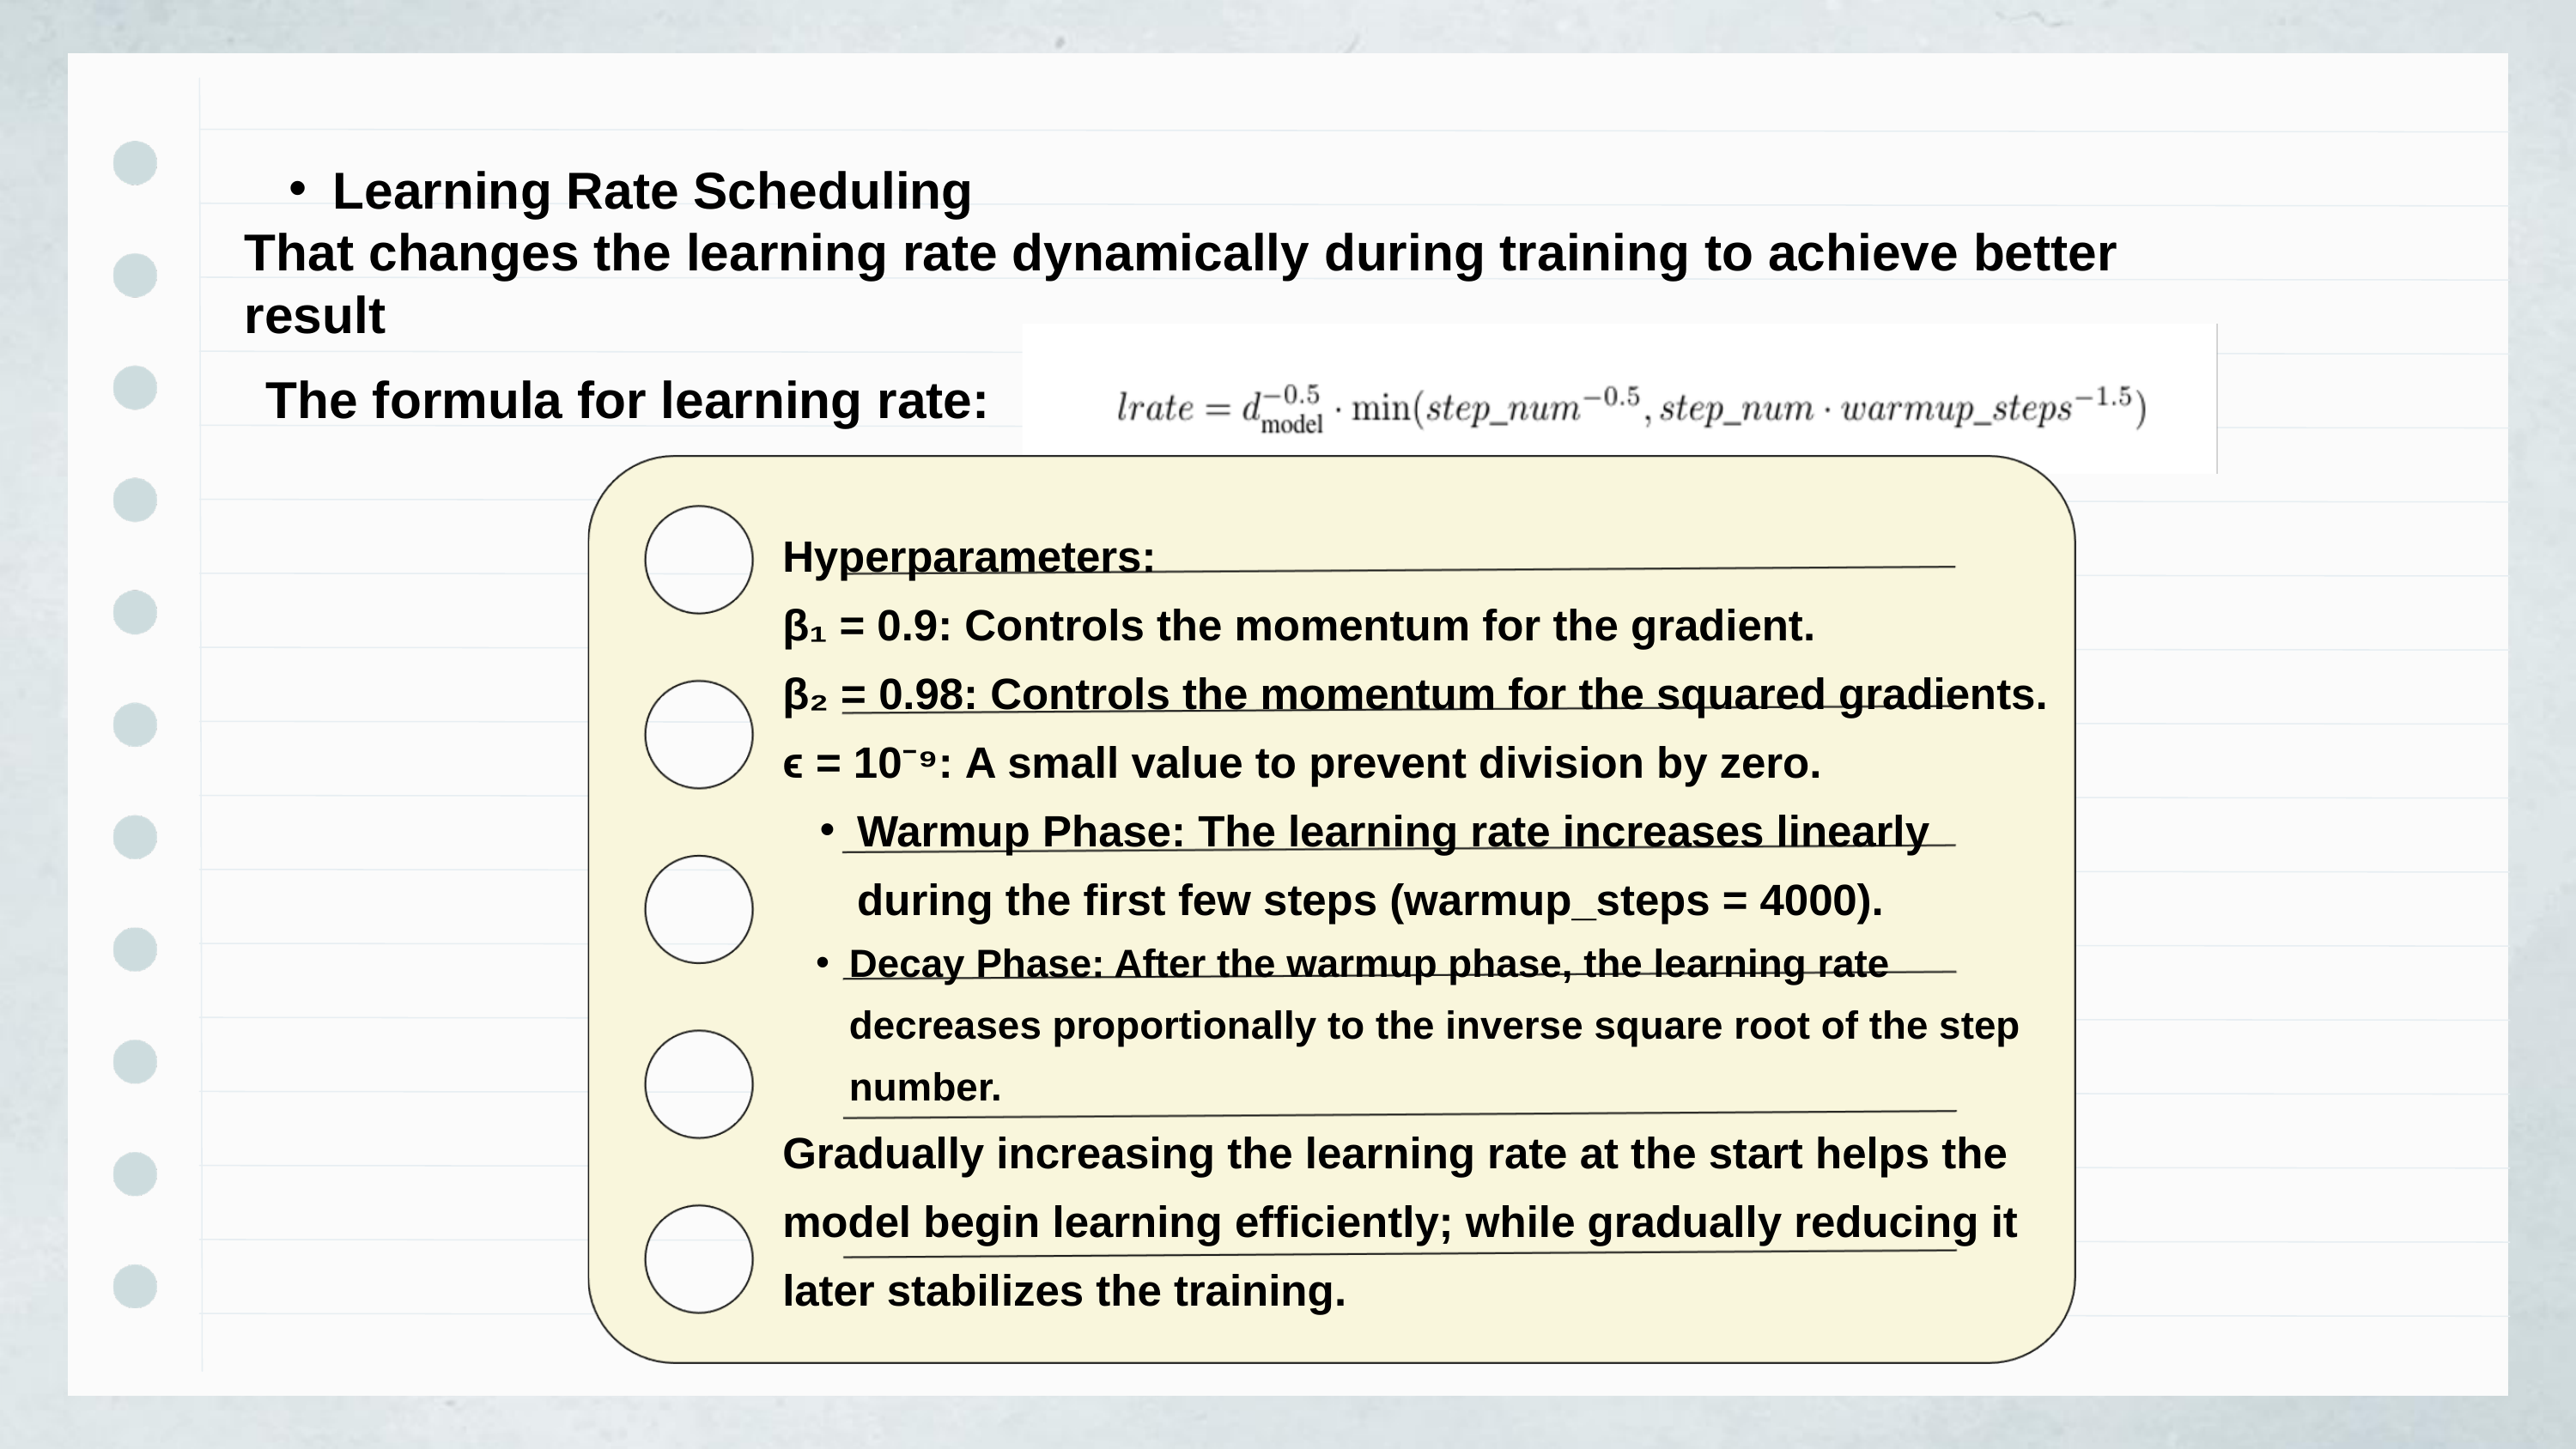

Learning Rate Scheduling
That changes the learning rate dynamically during training to achieve better result

The formula for learning rate:

Hyperparameters:
β₁ = 0.9: Controls the momentum for the gradient.
β₂ = 0.98: Controls the momentum for the squared gradients.
ϵ = 10⁻⁹: A small value to prevent division by zero.
Warmup Phase: The learning rate increases linearly during the first few steps (warmup_steps = 4000).
Decay Phase: After the warmup phase, the learning rate decreases proportionally to the inverse square root of the step number.
Gradually increasing the learning rate at the start helps the model begin learning efficiently; while gradually reducing it later stabilizes the training.